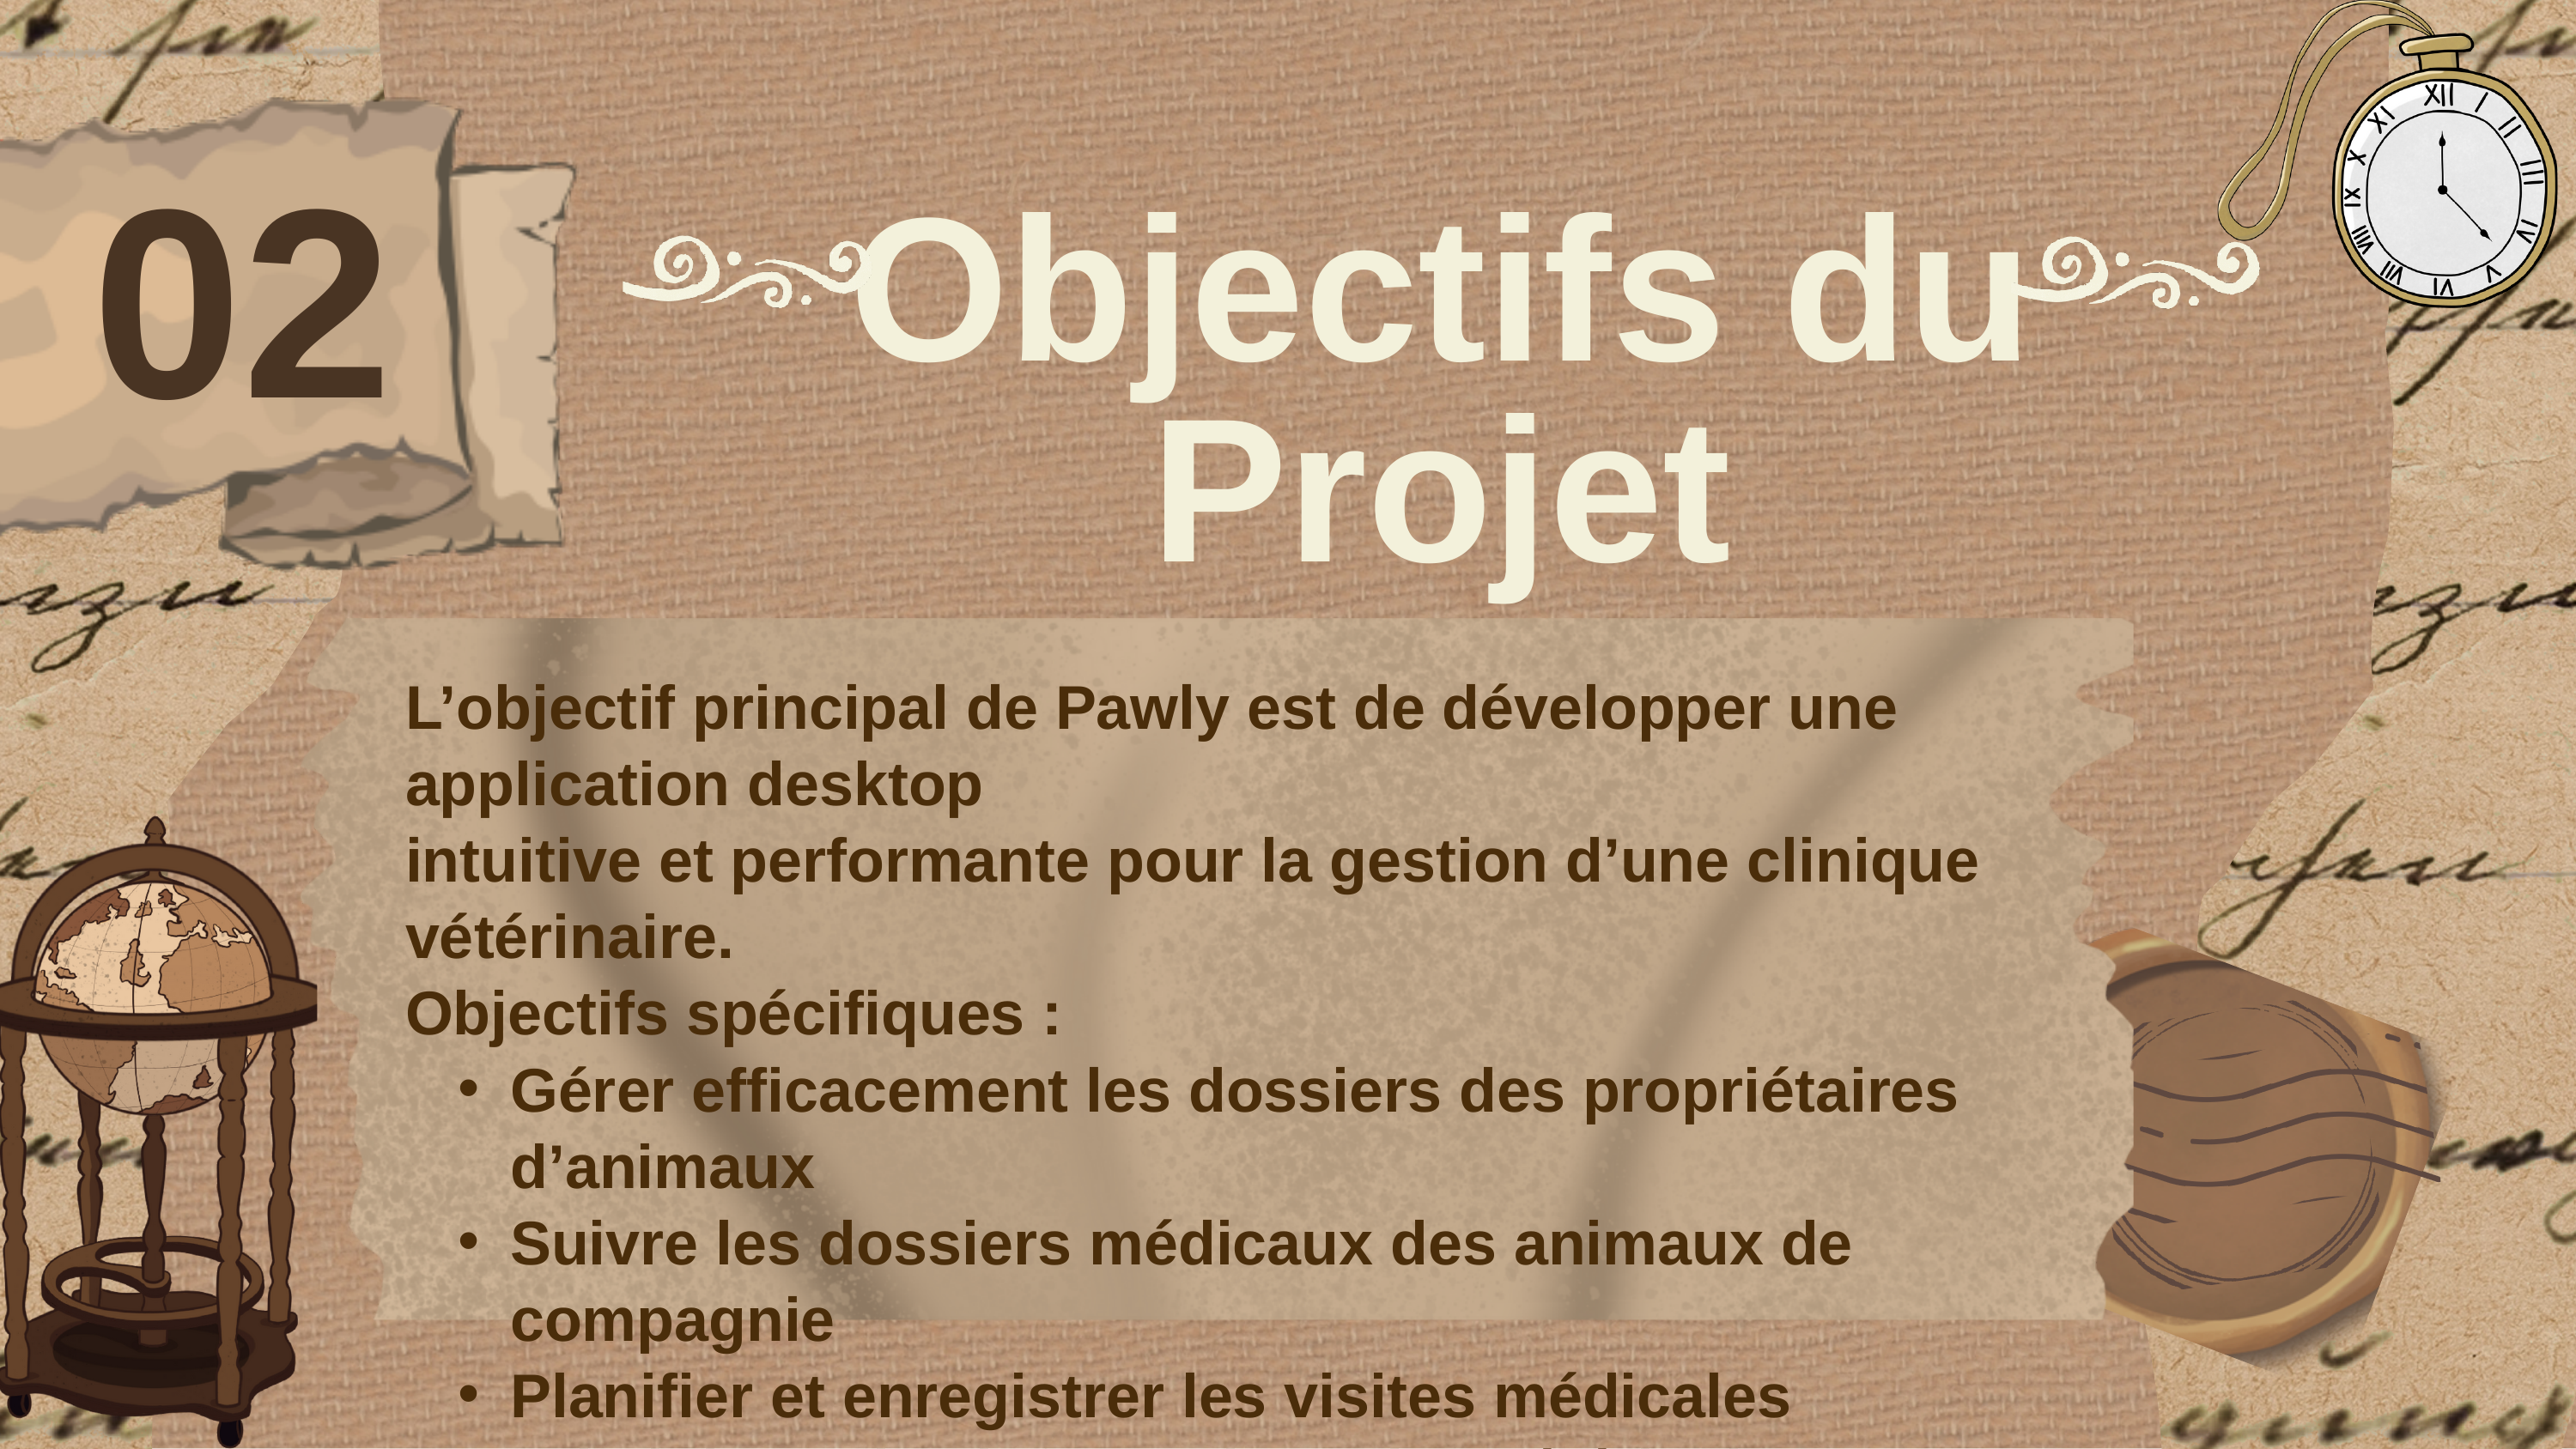

02
Objectifs du Projet

L’objectif principal de Pawly est de développer une application desktop
intuitive et performante pour la gestion d’une clinique vétérinaire.
Objectifs spécifiques :
Gérer efficacement les dossiers des propriétaires d’animaux
Suivre les dossiers médicaux des animaux de compagnie
Planifier et enregistrer les visites médicales
Administrer les informations des vétérinaires
Améliorer la qualité des soins et le suivi des patients animaux